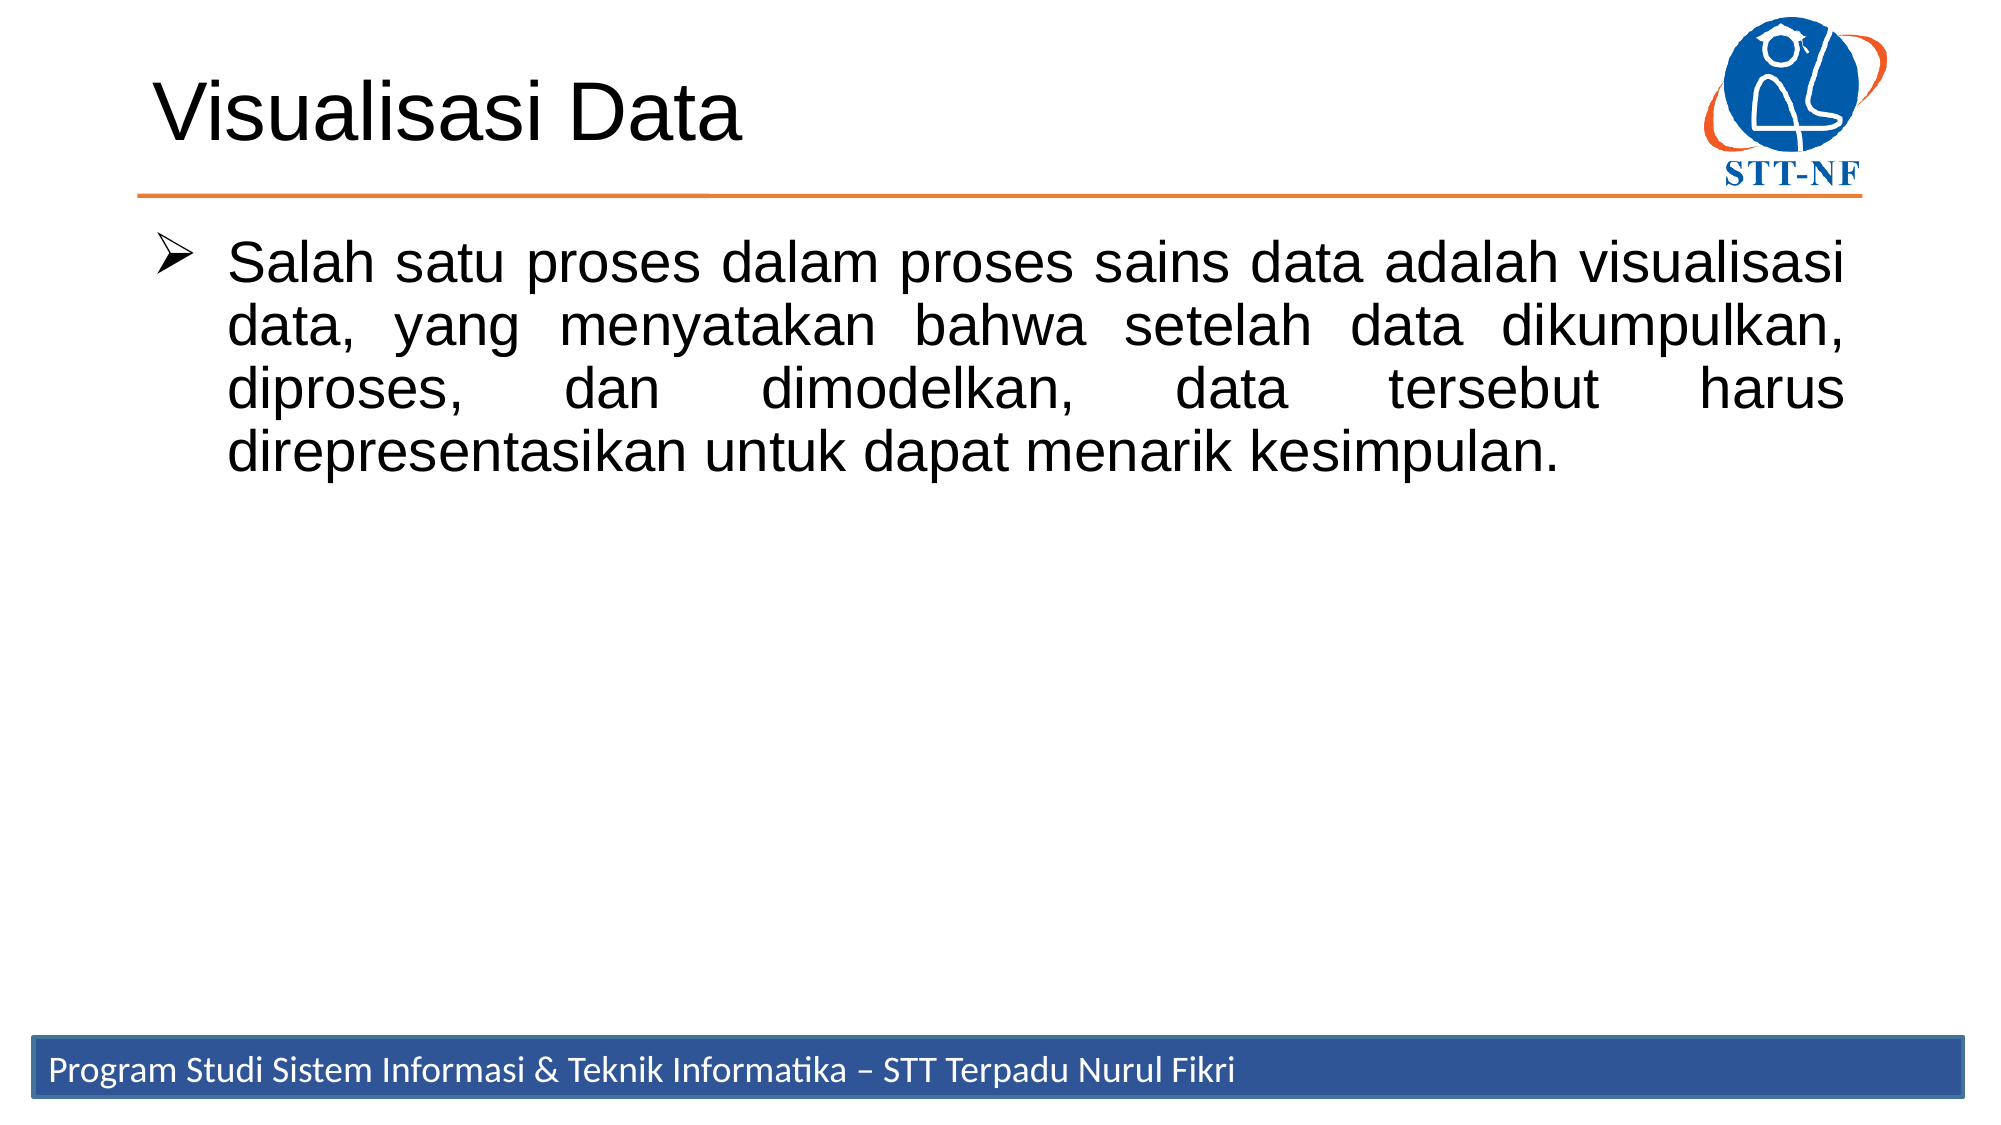

Visualisasi Data
Salah satu proses dalam proses sains data adalah visualisasi data, yang menyatakan bahwa setelah data dikumpulkan, diproses, dan dimodelkan, data tersebut harus direpresentasikan untuk dapat menarik kesimpulan.